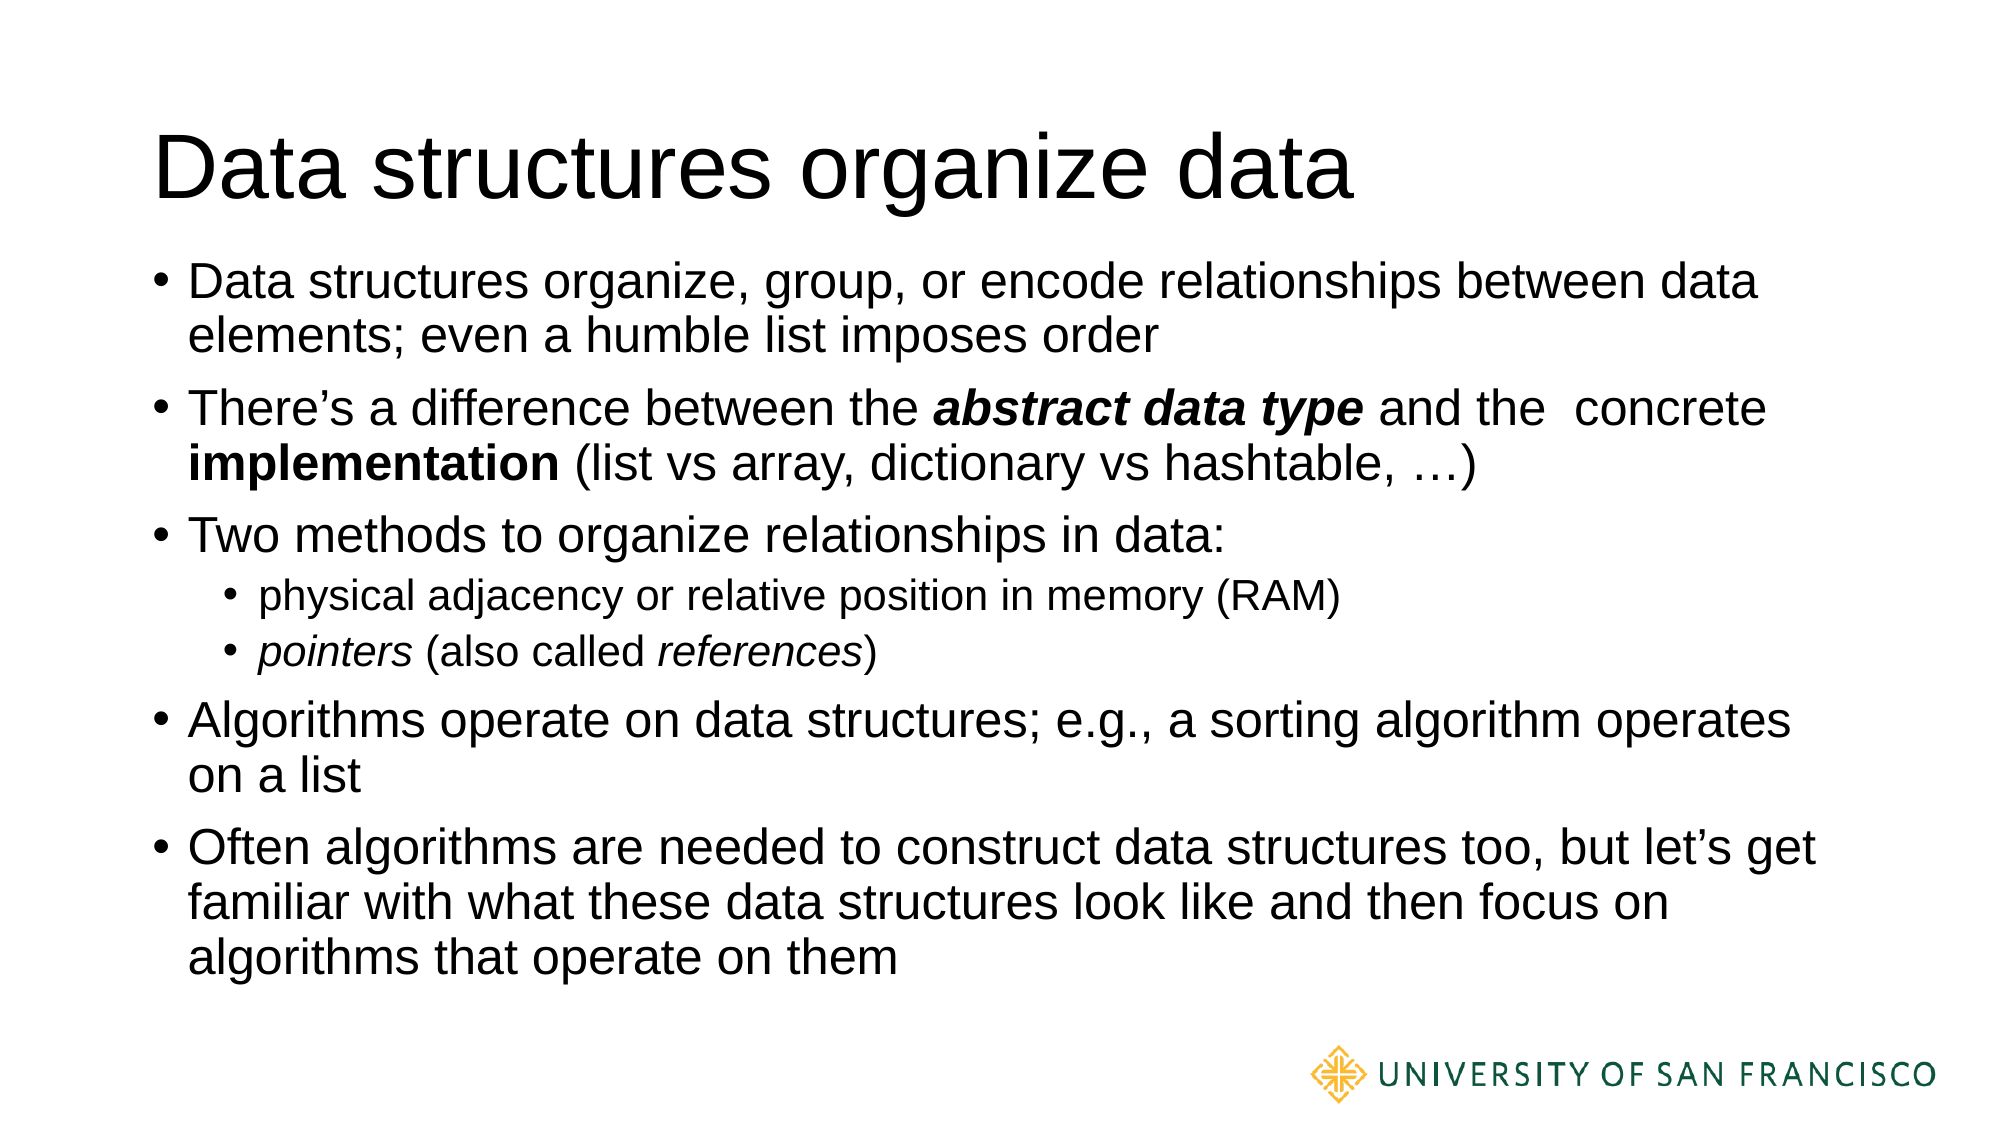

# Data structures organize data
Data structures organize, group, or encode relationships between data elements; even a humble list imposes order
There’s a difference between the abstract data type and the  concrete implementation (list vs array, dictionary vs hashtable, …)
Two methods to organize relationships in data:
physical adjacency or relative position in memory (RAM)
pointers (also called references)
Algorithms operate on data structures; e.g., a sorting algorithm operates on a list
Often algorithms are needed to construct data structures too, but let’s get familiar with what these data structures look like and then focus on algorithms that operate on them